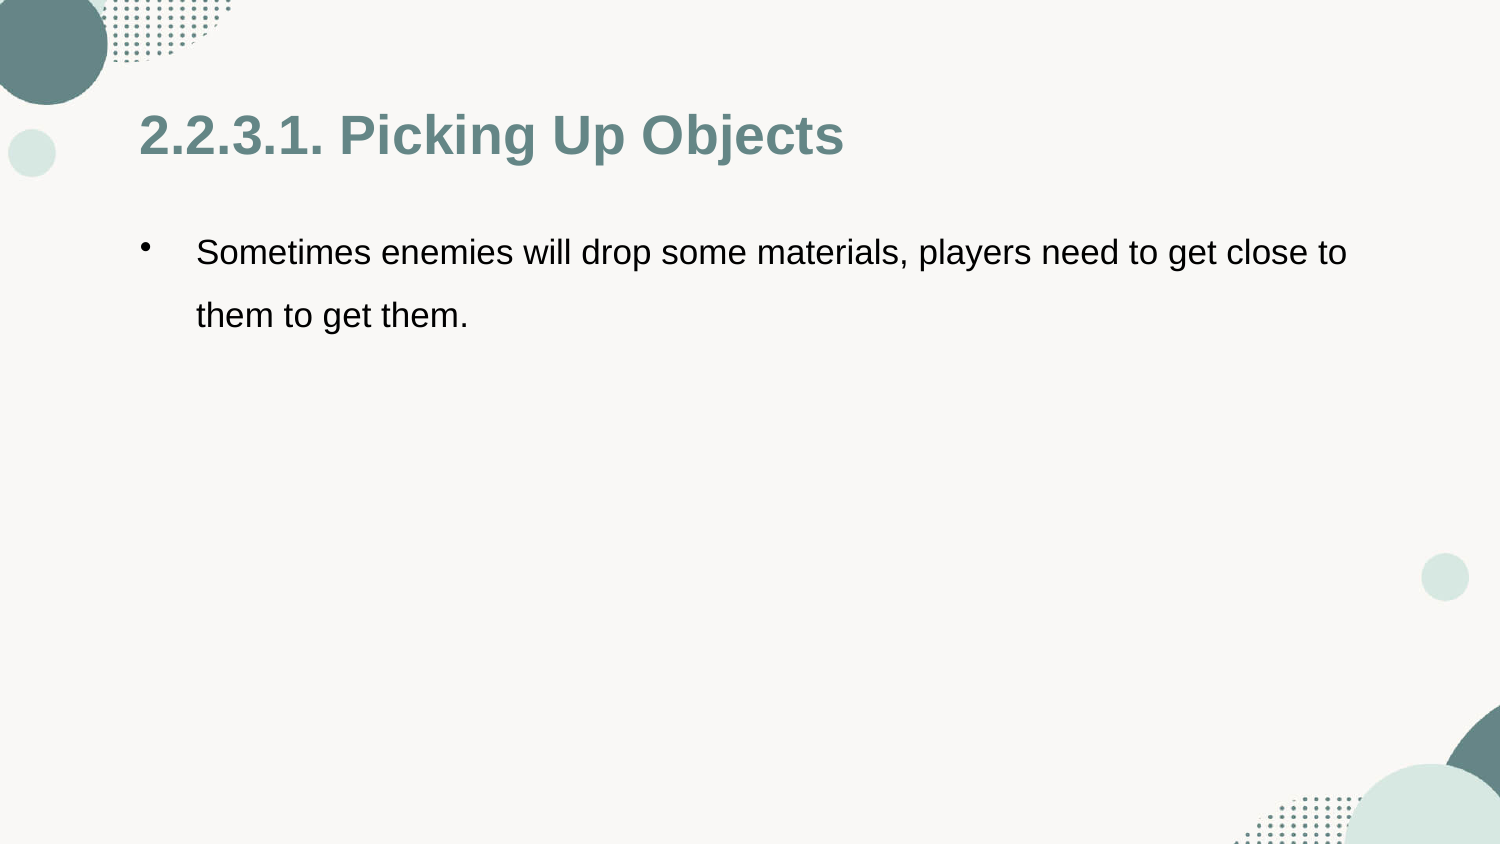

2.2.3.1. Picking Up Objects
Sometimes enemies will drop some materials, players need to get close to them to get them.